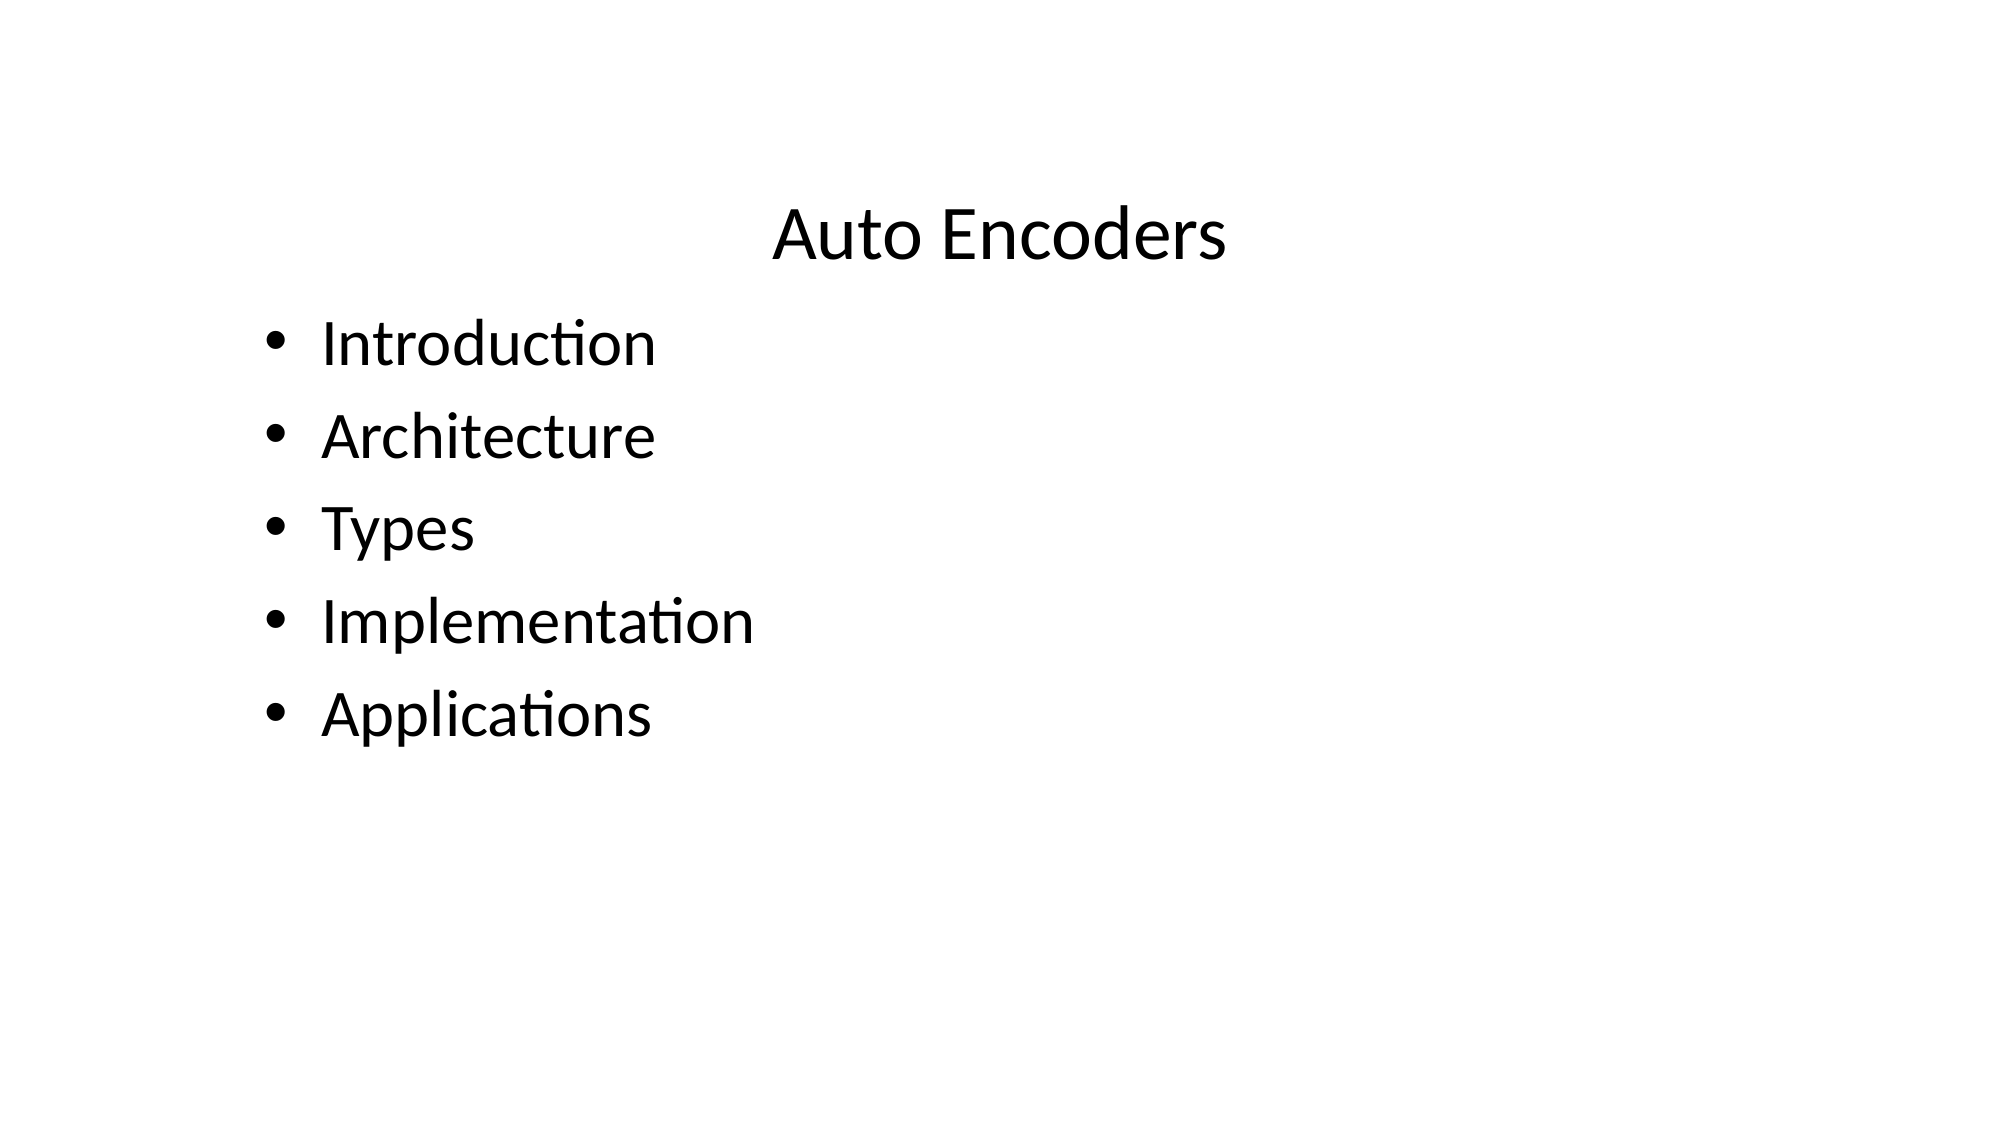

# Auto Encoders
Introduction
Architecture
Types
Implementation
Applications